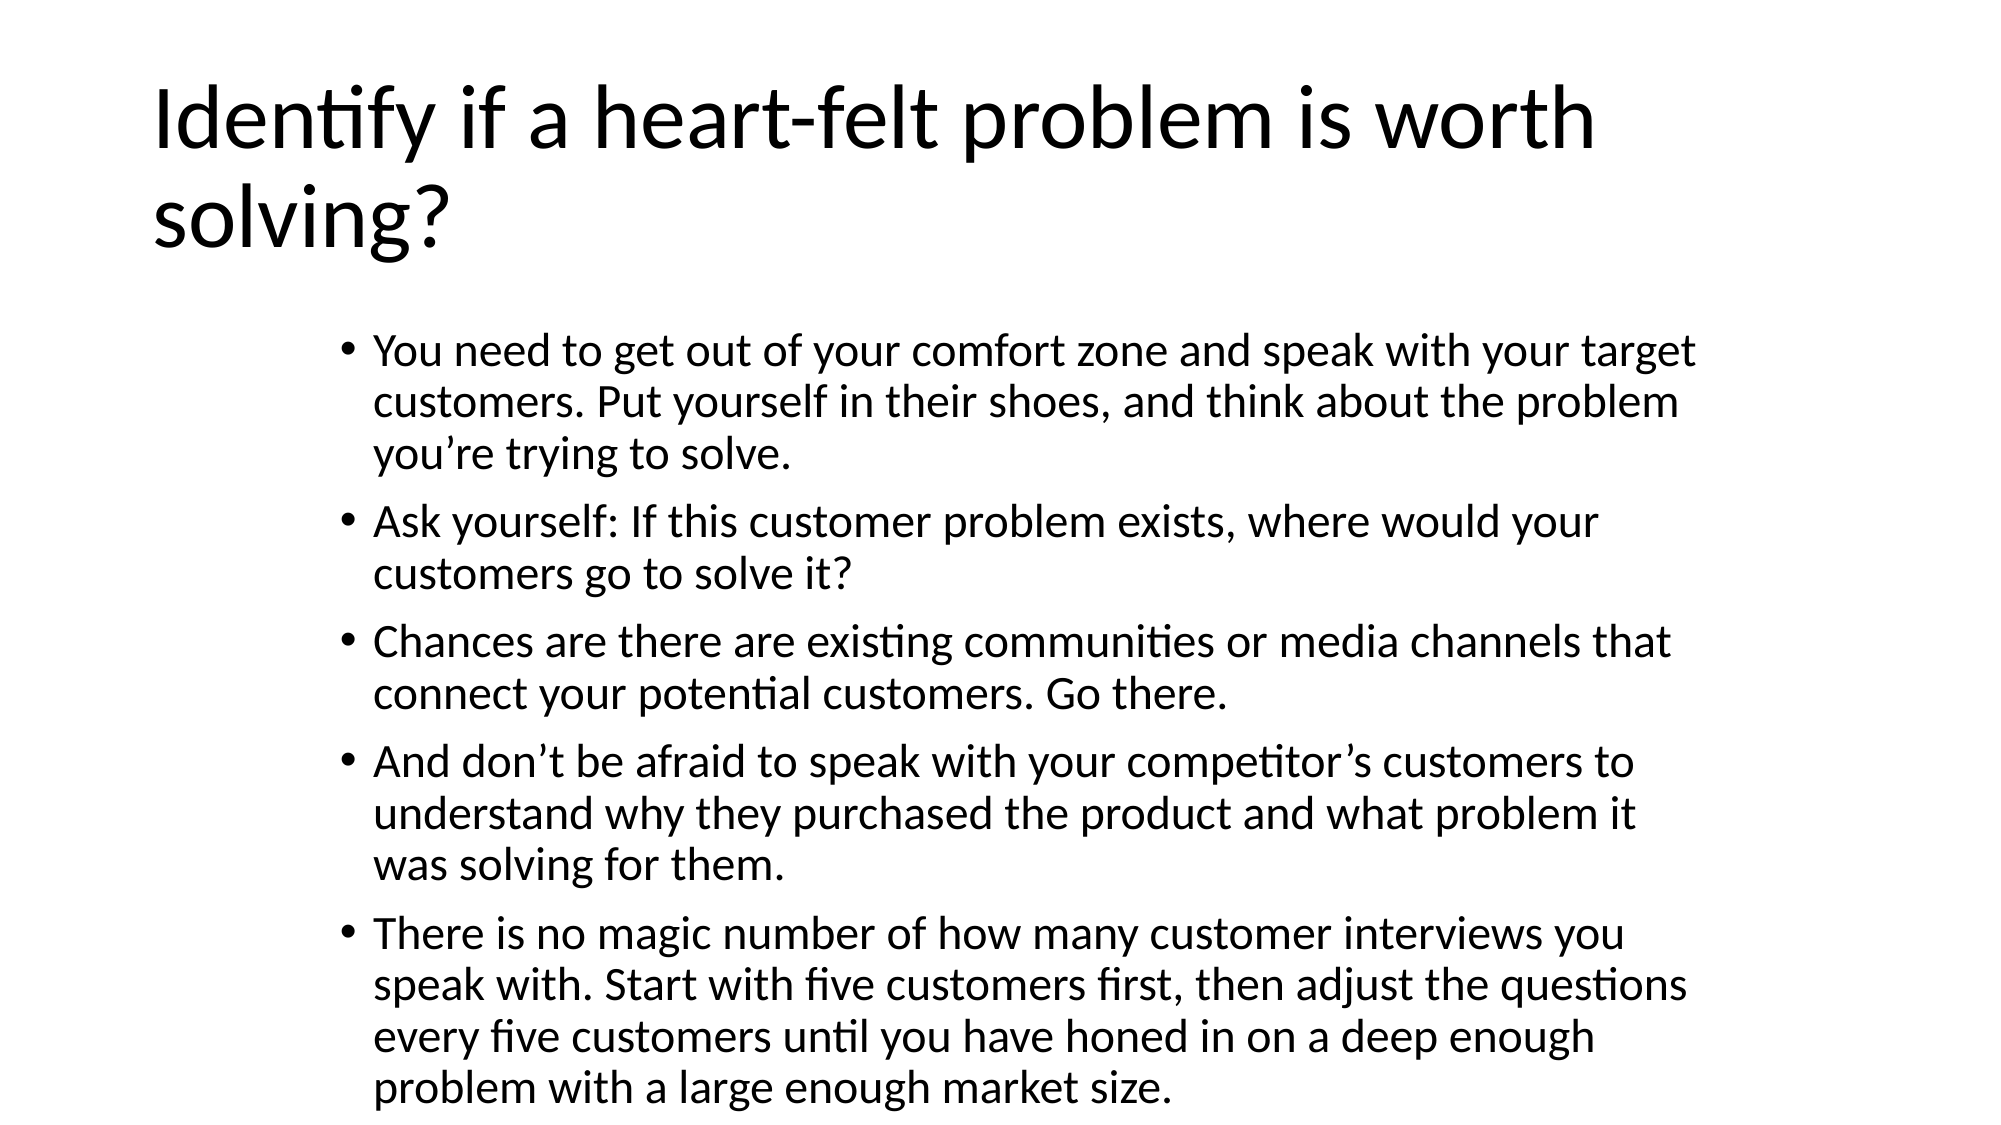

# Identify if a heart-felt problem is worth solving?
You need to get out of your comfort zone and speak with your target customers. Put yourself in their shoes, and think about the problem you’re trying to solve.
Ask yourself: If this customer problem exists, where would your customers go to solve it?
Chances are there are existing communities or media channels that connect your potential customers. Go there.
And don’t be afraid to speak with your competitor’s customers to understand why they purchased the product and what problem it was solving for them.
There is no magic number of how many customer interviews you speak with. Start with five customers first, then adjust the questions every five customers until you have honed in on a deep enough problem with a large enough market size.